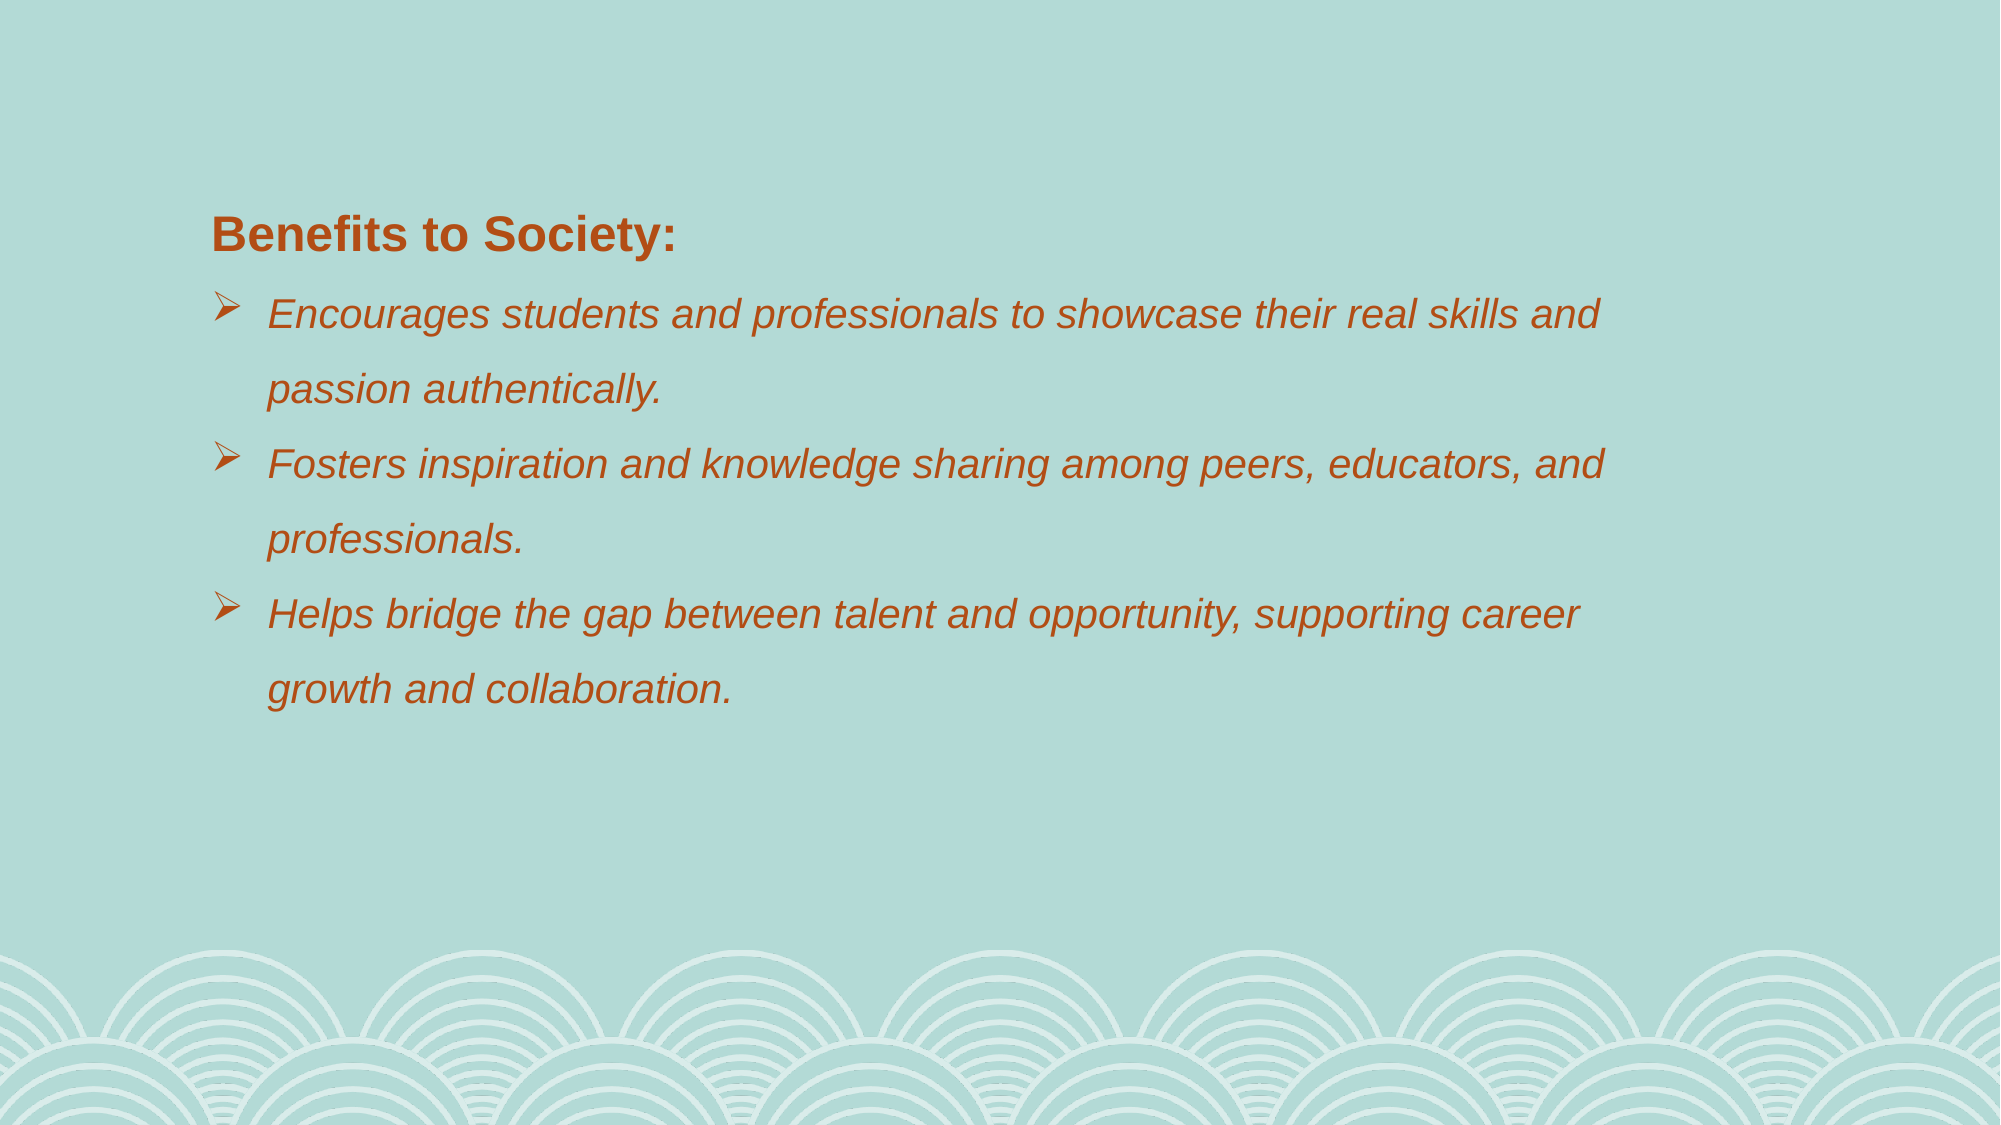

Benefits to Society:
Encourages students and professionals to showcase their real skills and passion authentically.
Fosters inspiration and knowledge sharing among peers, educators, and professionals.
Helps bridge the gap between talent and opportunity, supporting career growth and collaboration.